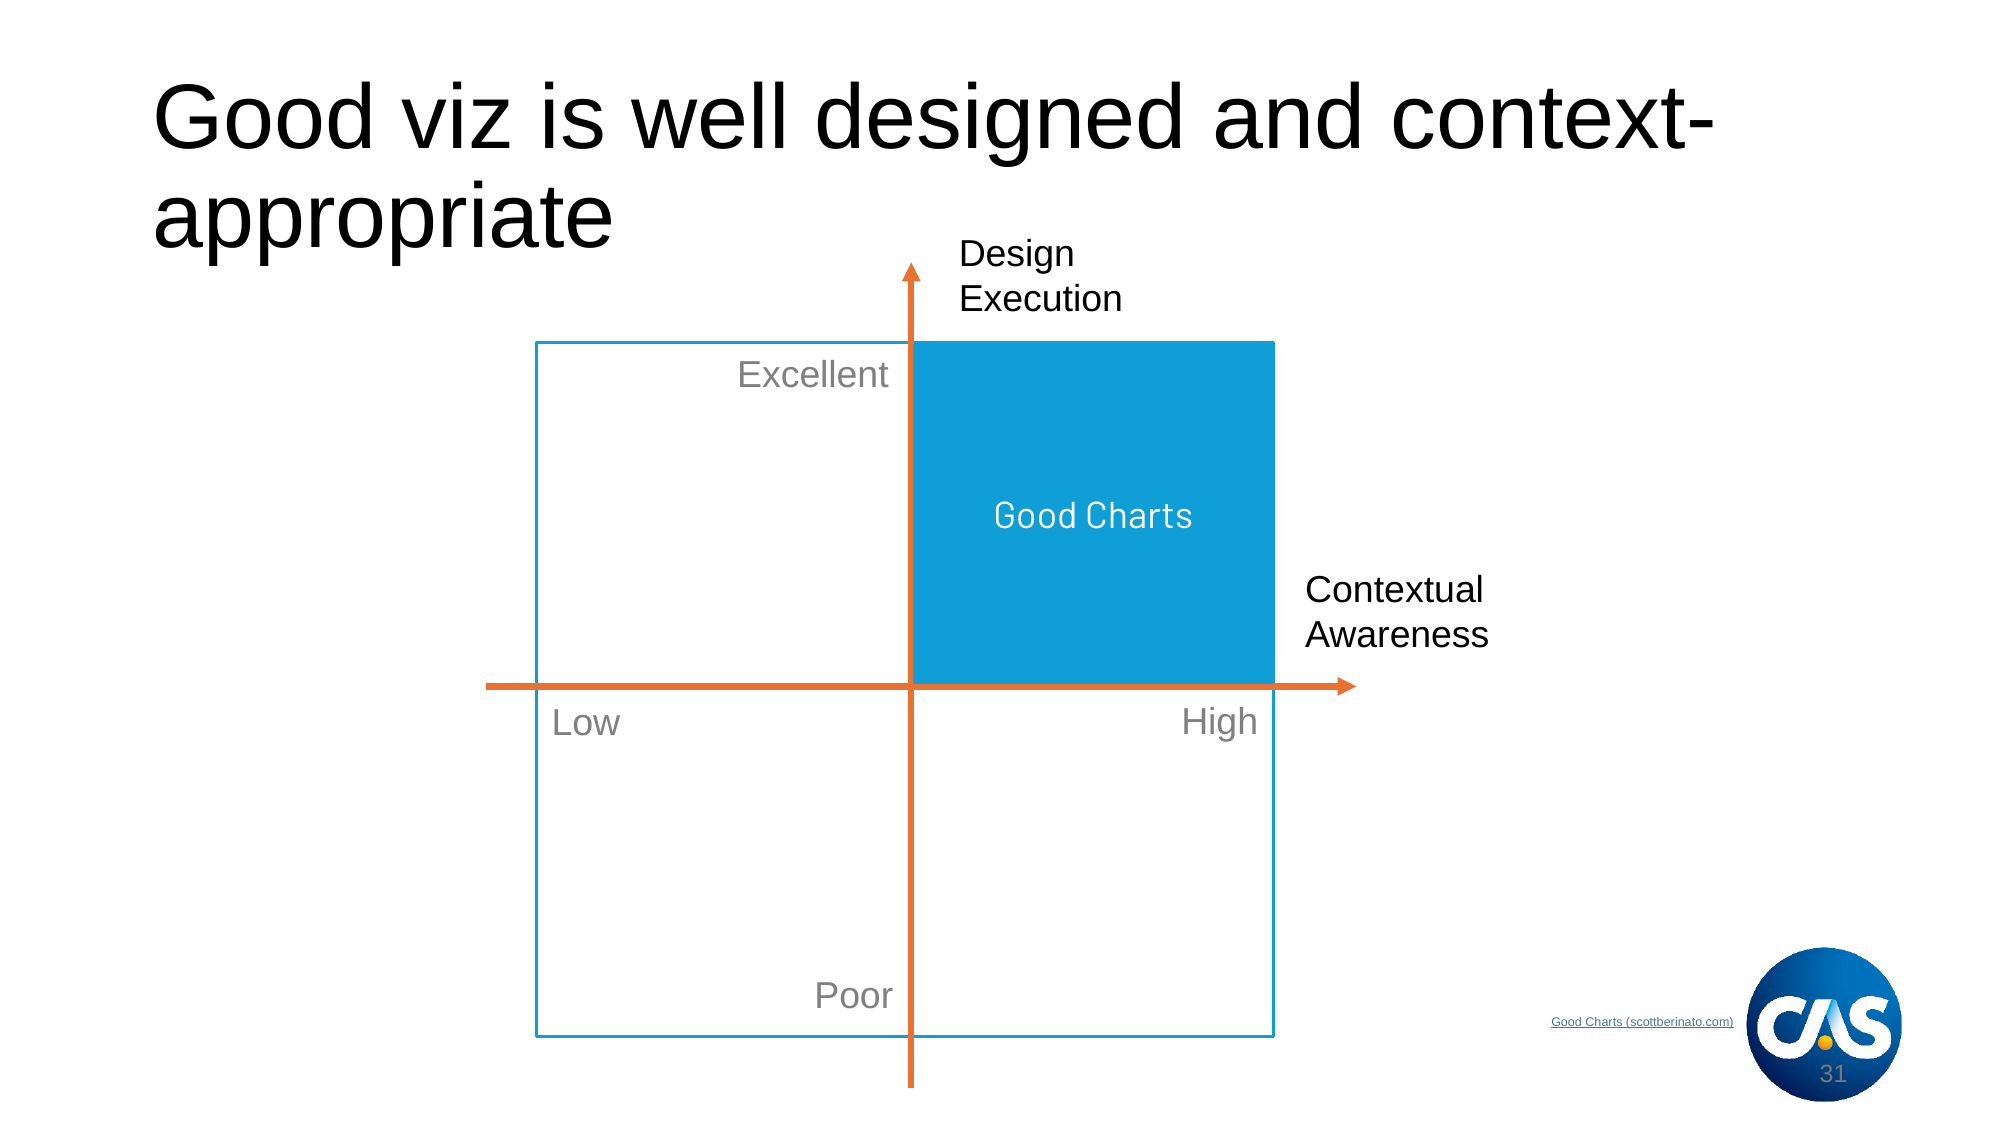

# Good viz is well designed and context-appropriate
Design Execution

Excellent
Good Charts
Contextual
Awareness
High
Low
Poor
Good Charts (scottberinato.com)
31